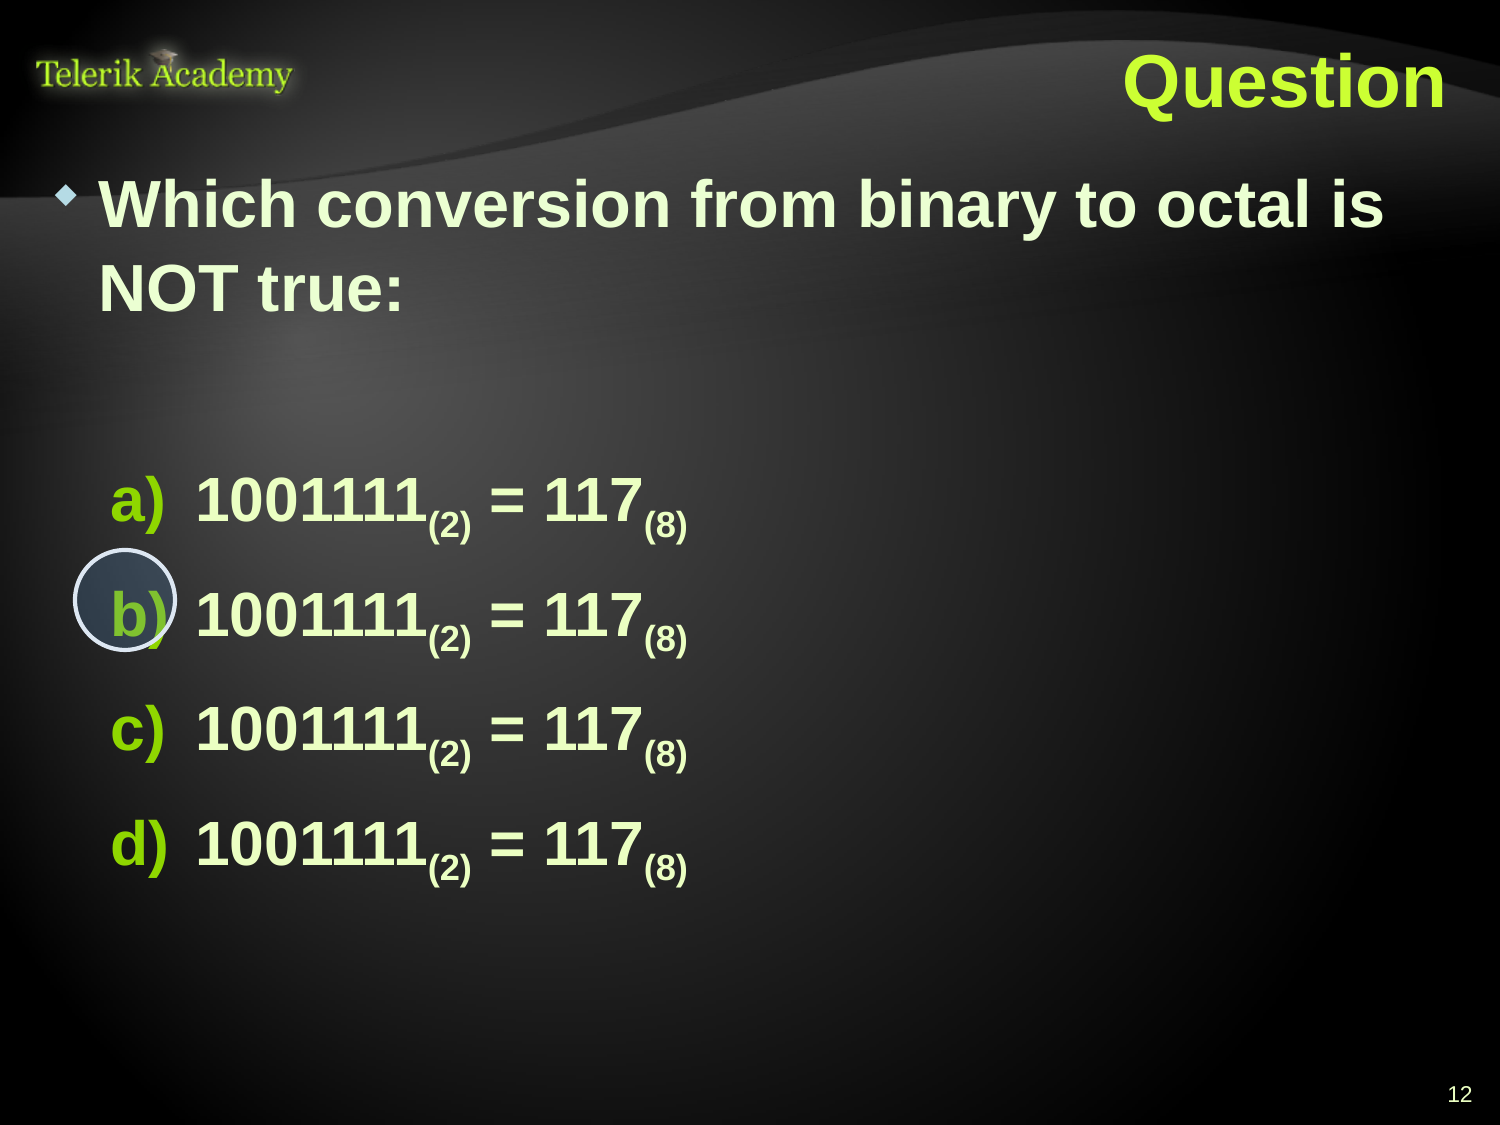

# Question
Which conversion from binary to octal is NOT true:

1001111(2) = 117(8)
1001111(2) = 117(8)
1001111(2) = 117(8)
1001111(2) = 117(8)

12